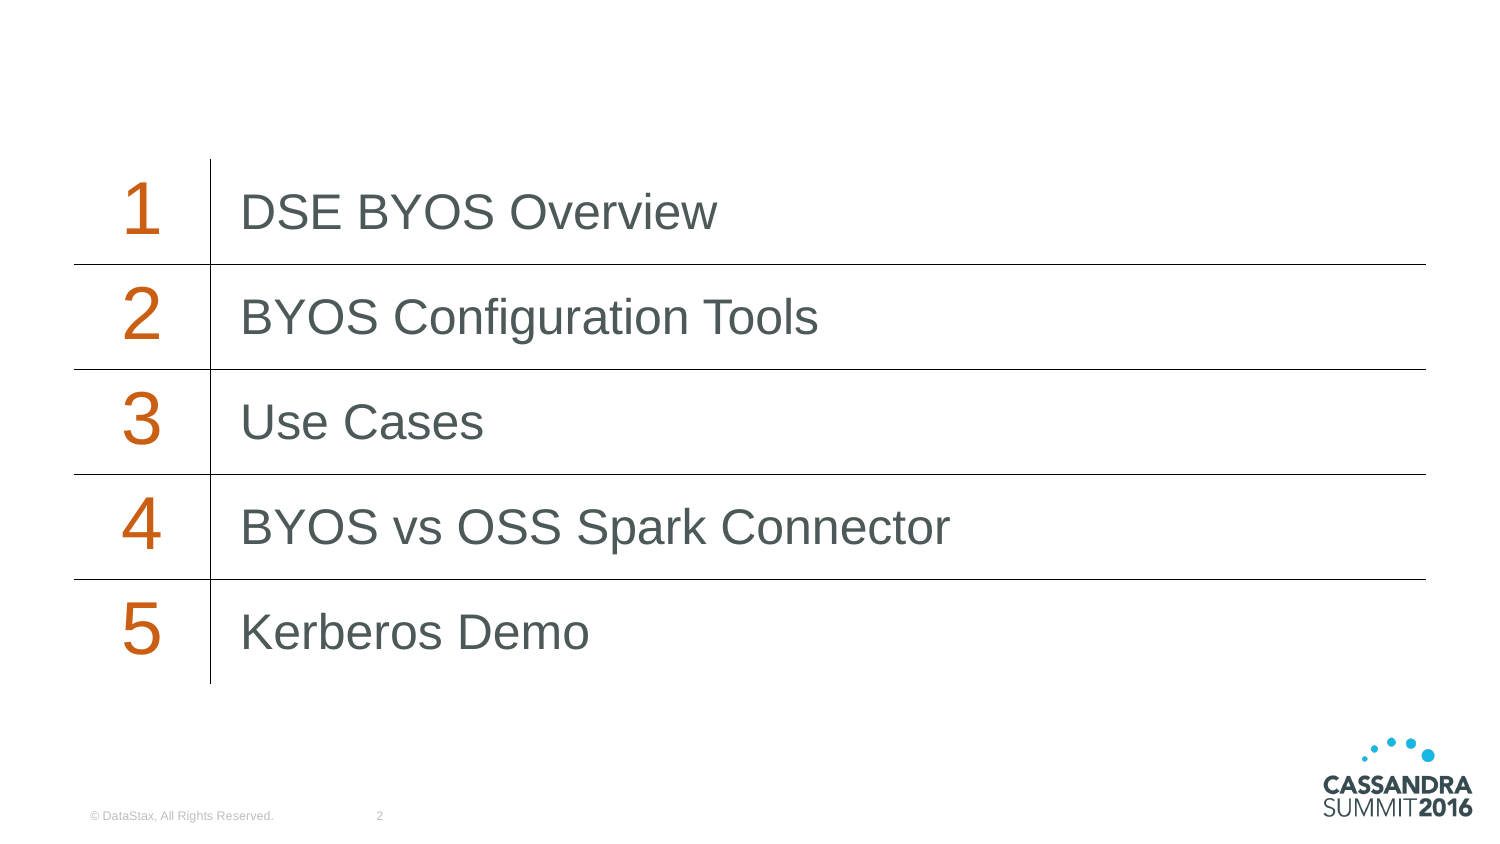

| 1 | DSE BYOS Overview |
| --- | --- |
| 2 | BYOS Configuration Tools |
| 3 | Use Cases |
| 4 | BYOS vs OSS Spark Connector |
| 5 | Kerberos Demo |
© DataStax, All Rights Reserved.
2